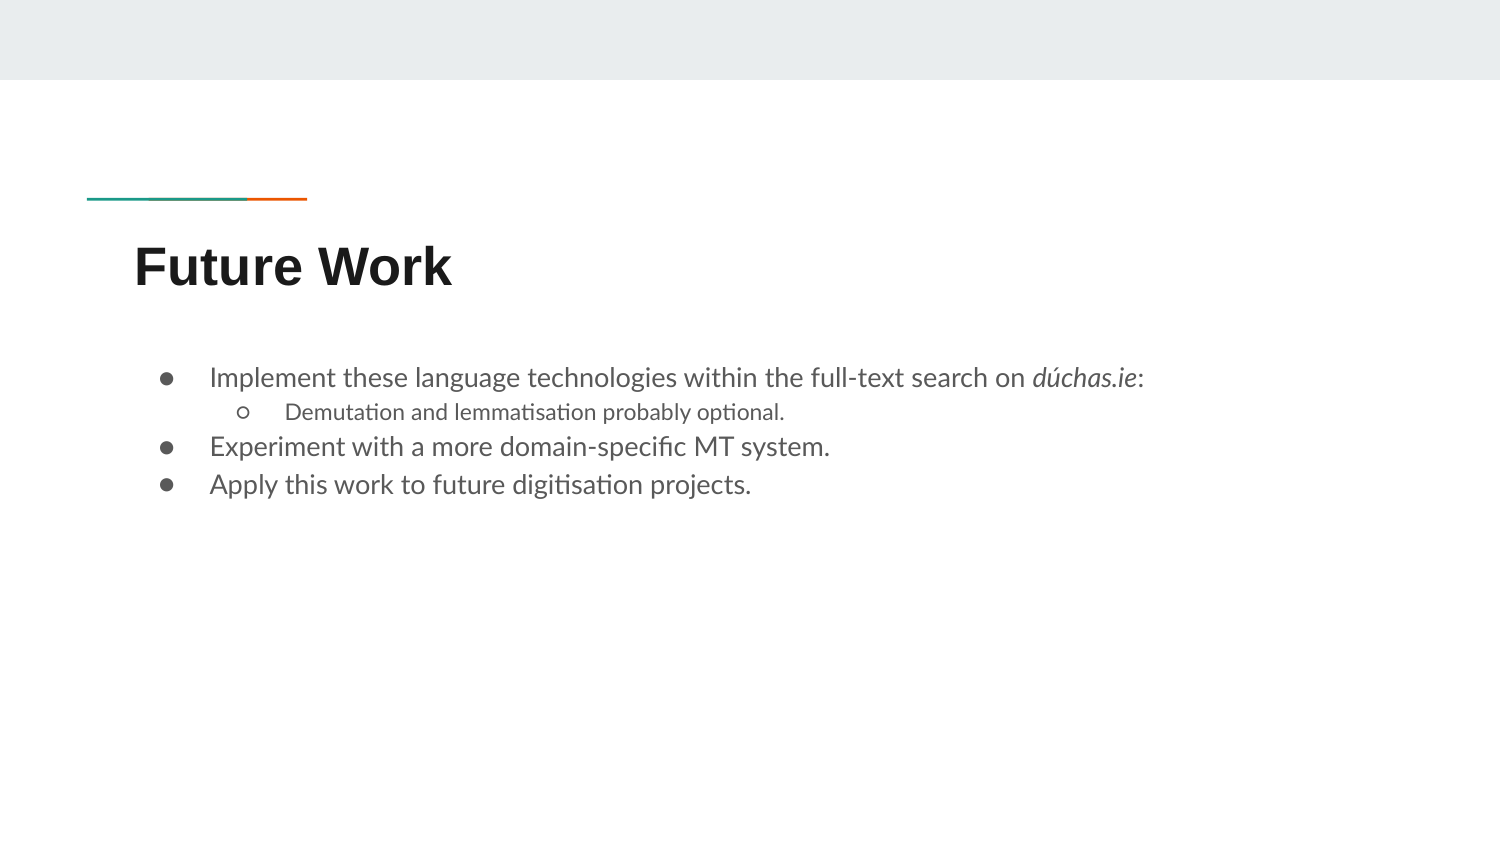

# Future Work
Implement these language technologies within the full-text search on dúchas.ie:
Demutation and lemmatisation probably optional.
Experiment with a more domain-specific MT system.
Apply this work to future digitisation projects.